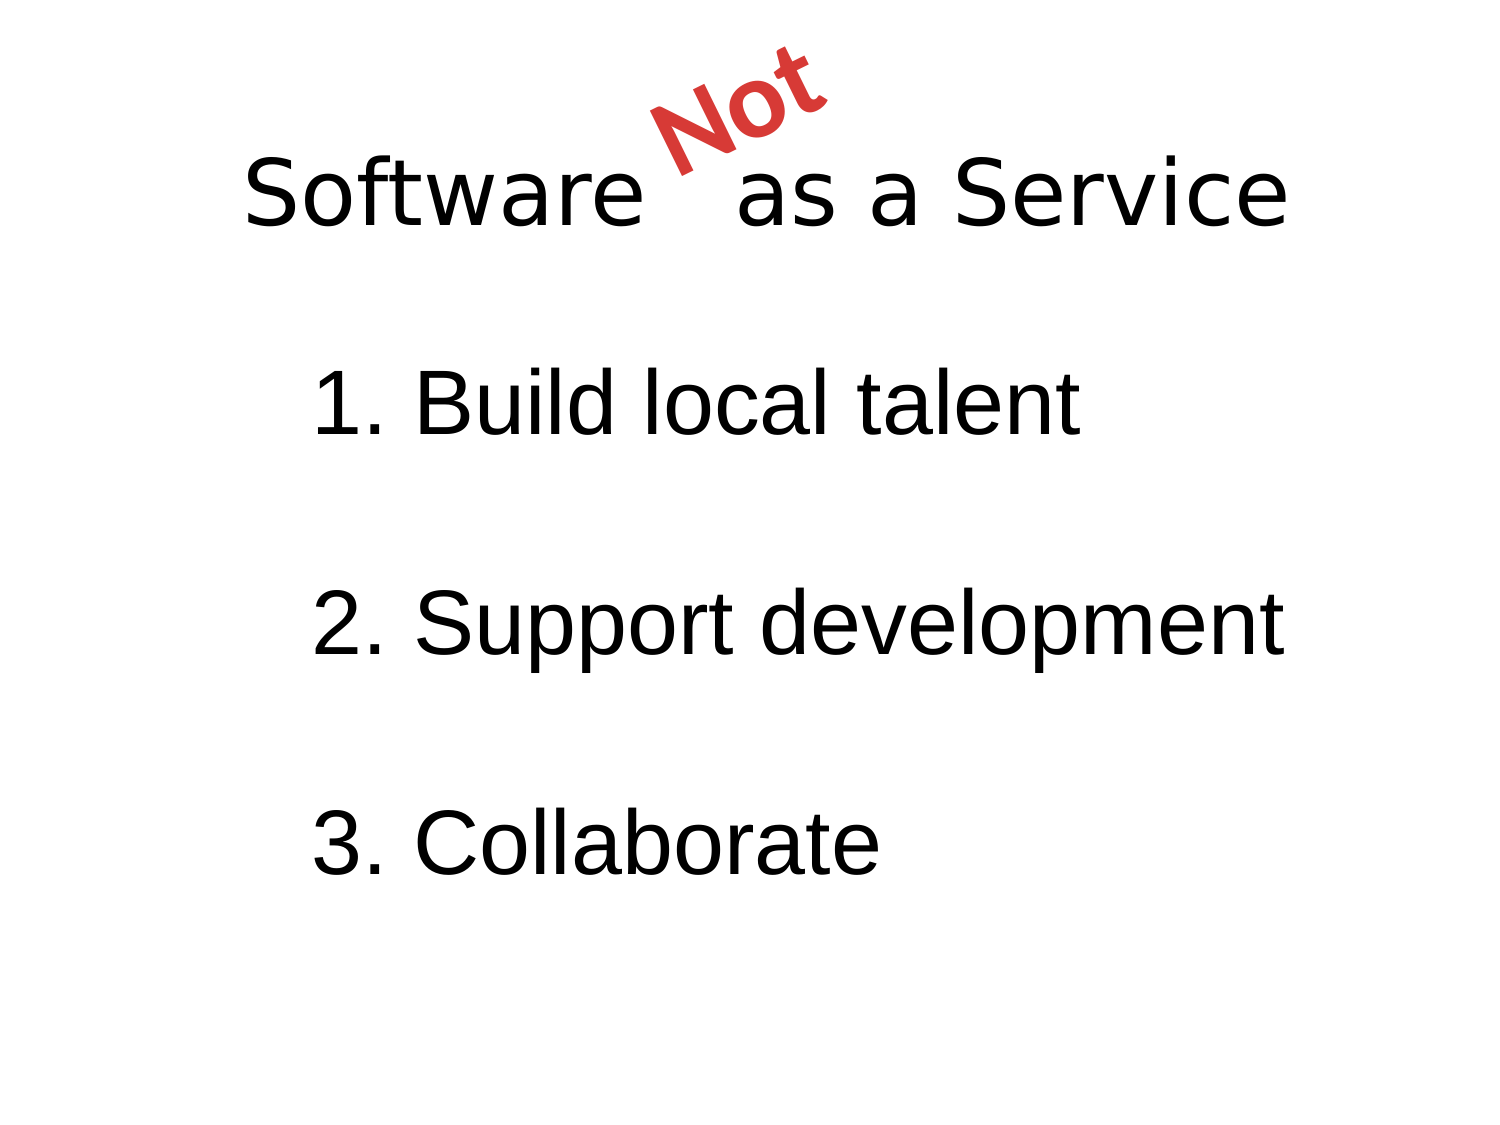

Not
# Software   as a Service
1. Build local talent
2. Support development
3. Collaborate